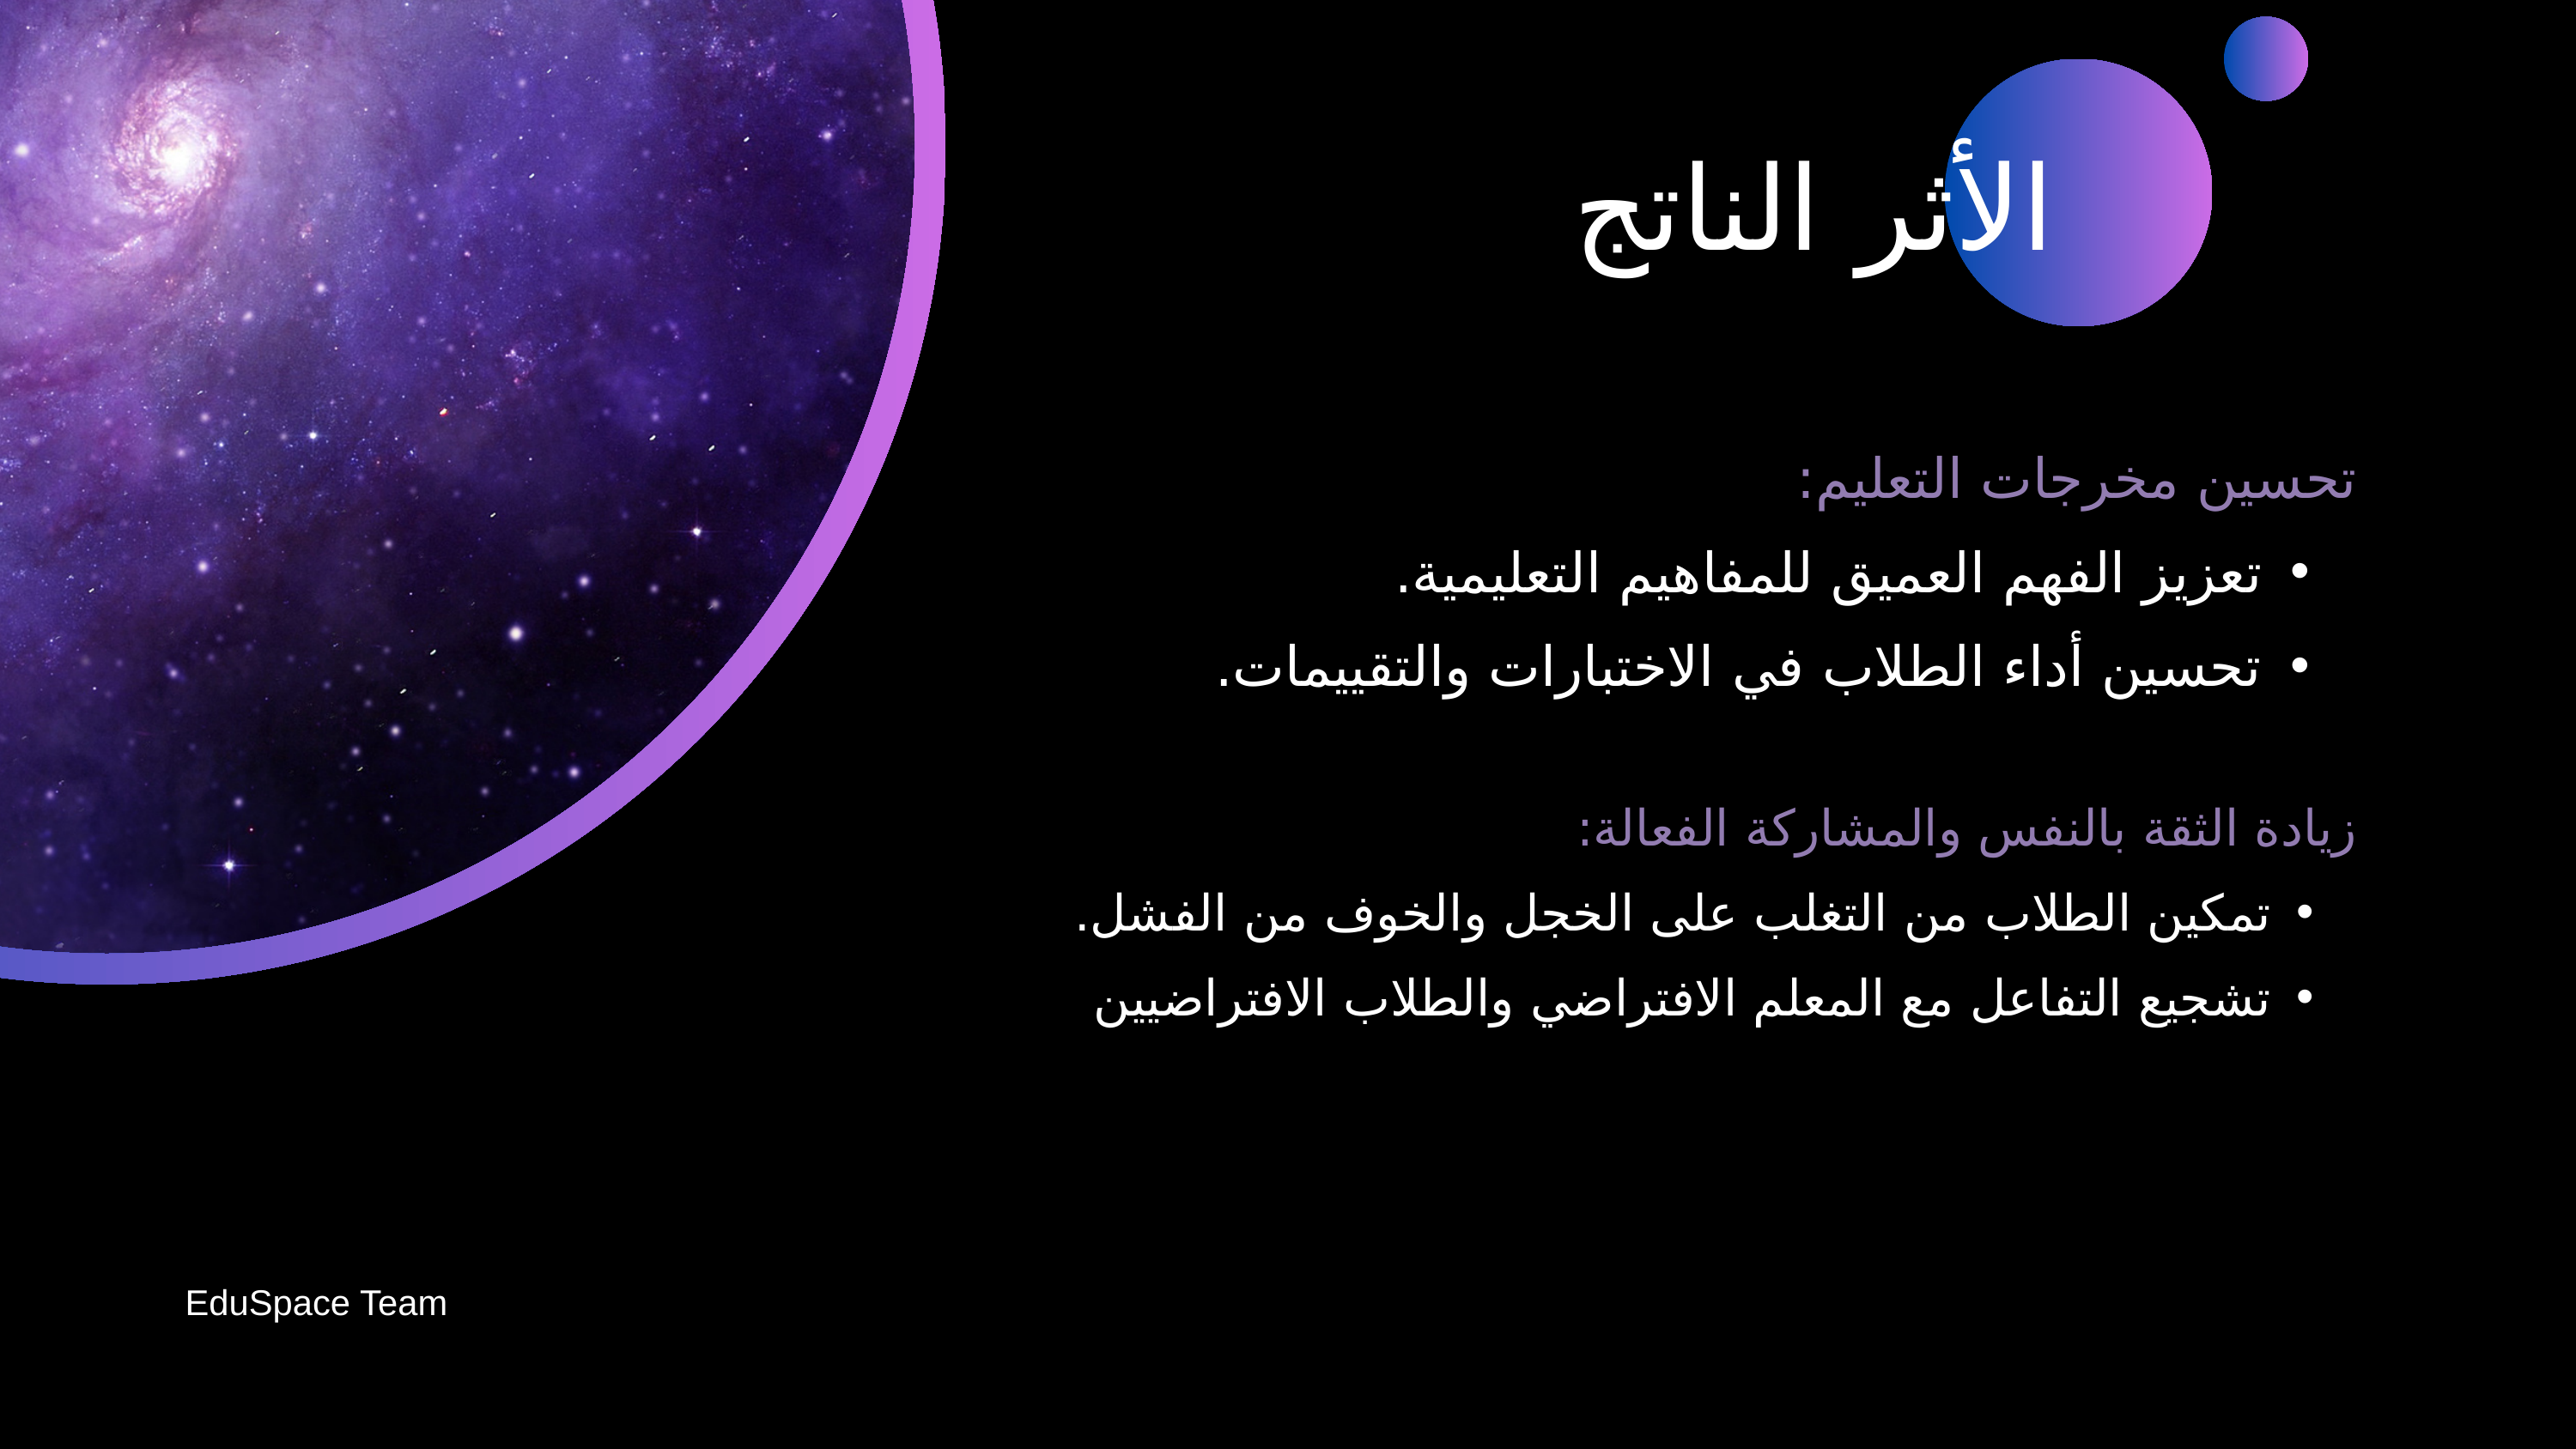

الأثر الناتج
تحسين مخرجات التعليم:
تعزيز الفهم العميق للمفاهيم التعليمية.
تحسين أداء الطلاب في الاختبارات والتقييمات.

زيادة الثقة بالنفس والمشاركة الفعالة:
تمكين الطلاب من التغلب على الخجل والخوف من الفشل.
تشجيع التفاعل مع المعلم الافتراضي والطلاب الافتراضيين

EduSpace Team